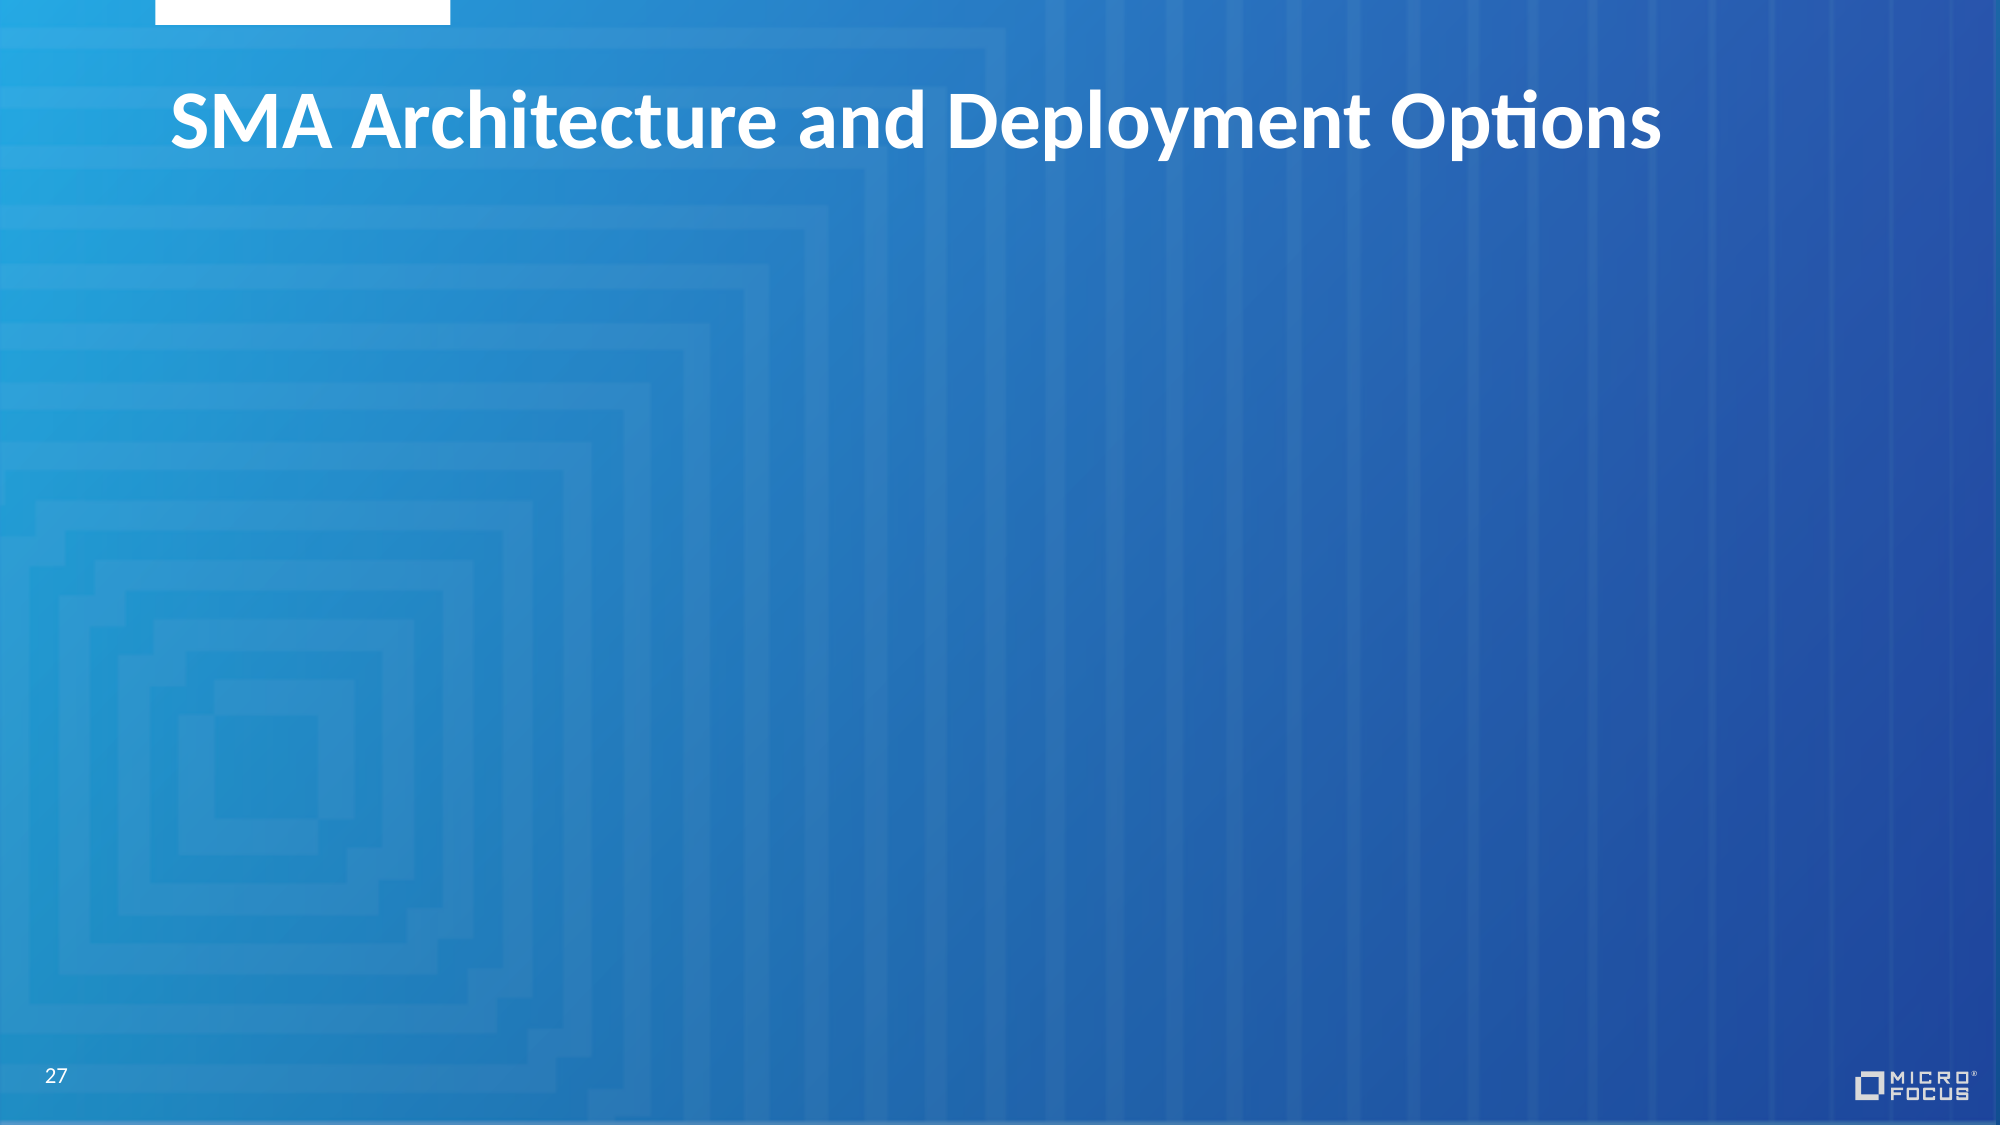

# SMA Architecture and Deployment Options

27